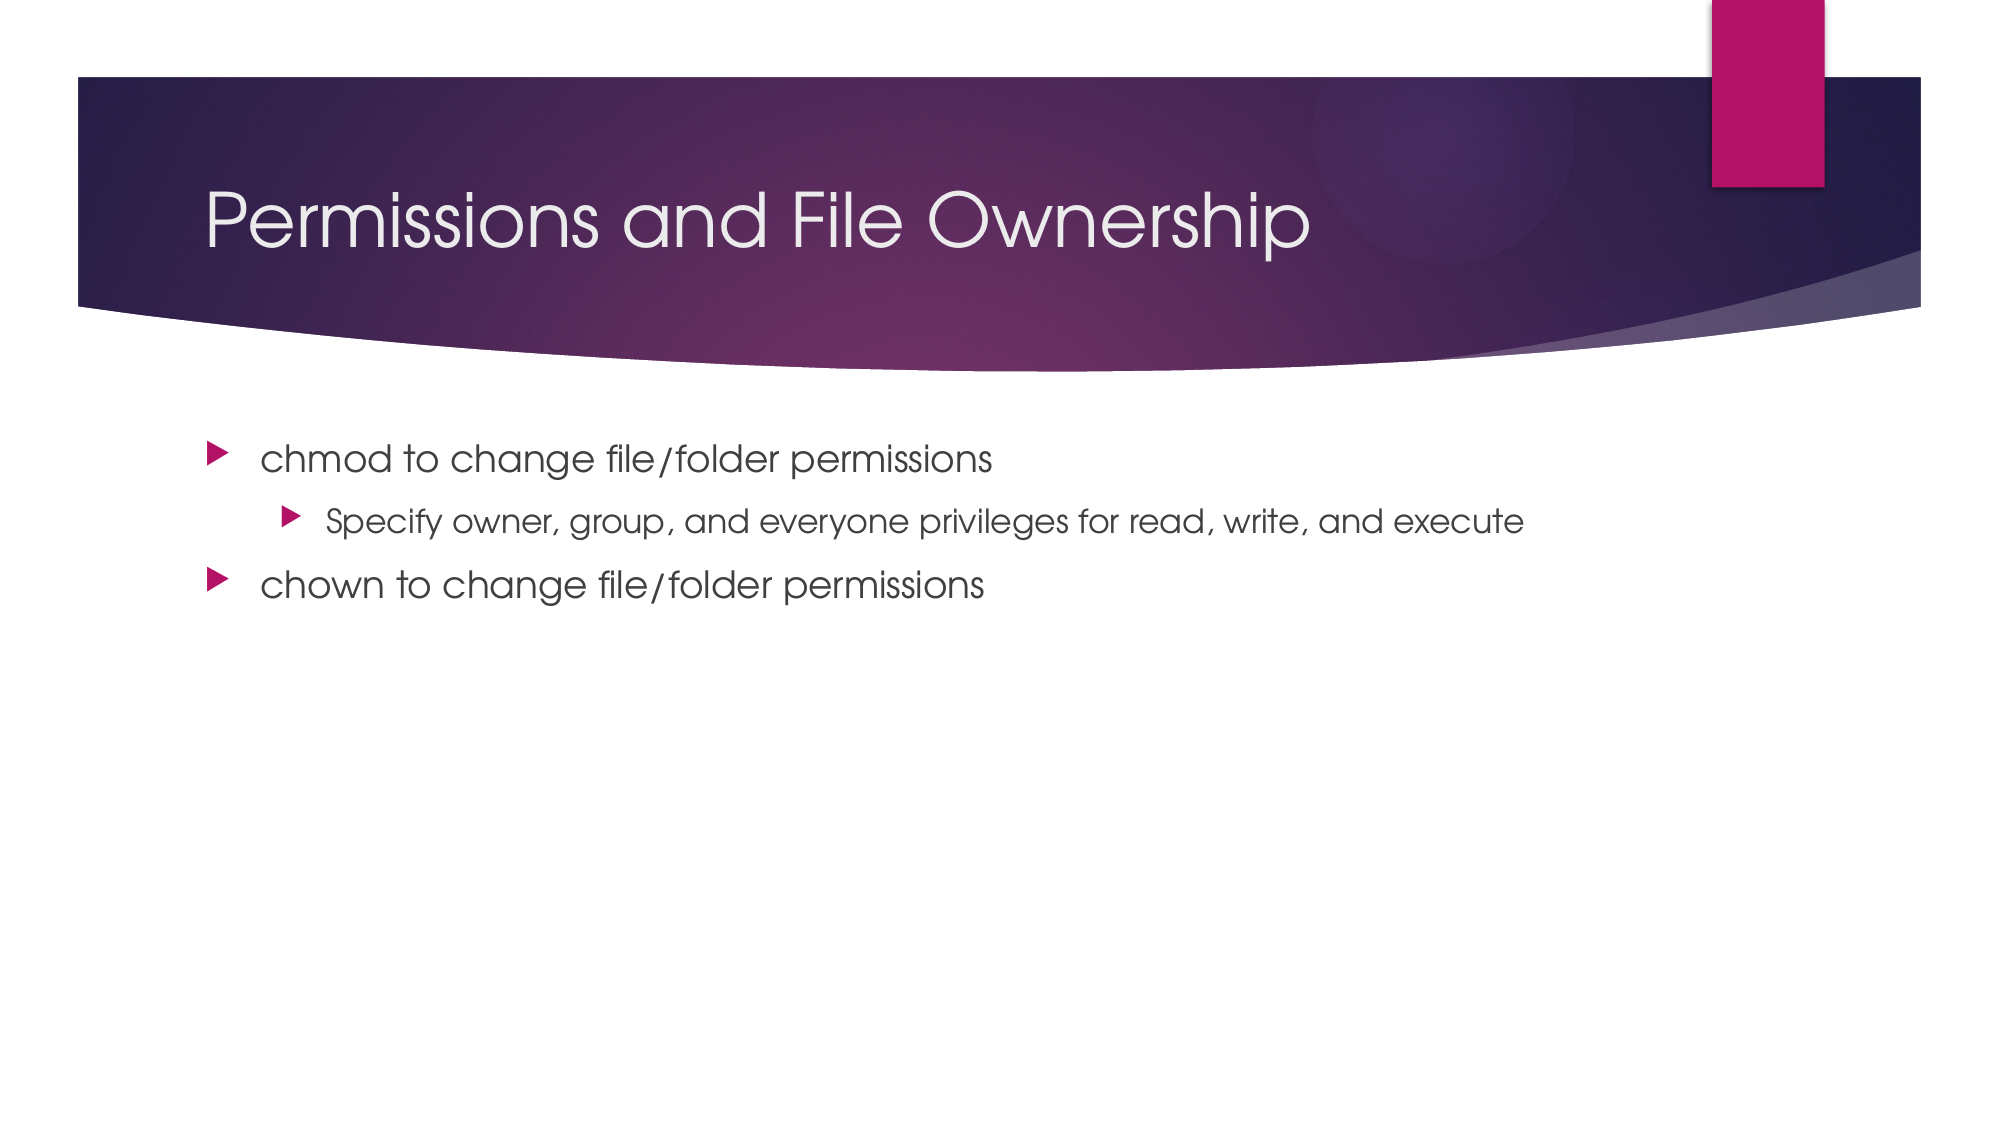

# Permissions and File Ownership
chmod to change file/folder permissions
Specify owner, group, and everyone privileges for read, write, and execute
chown to change file/folder permissions